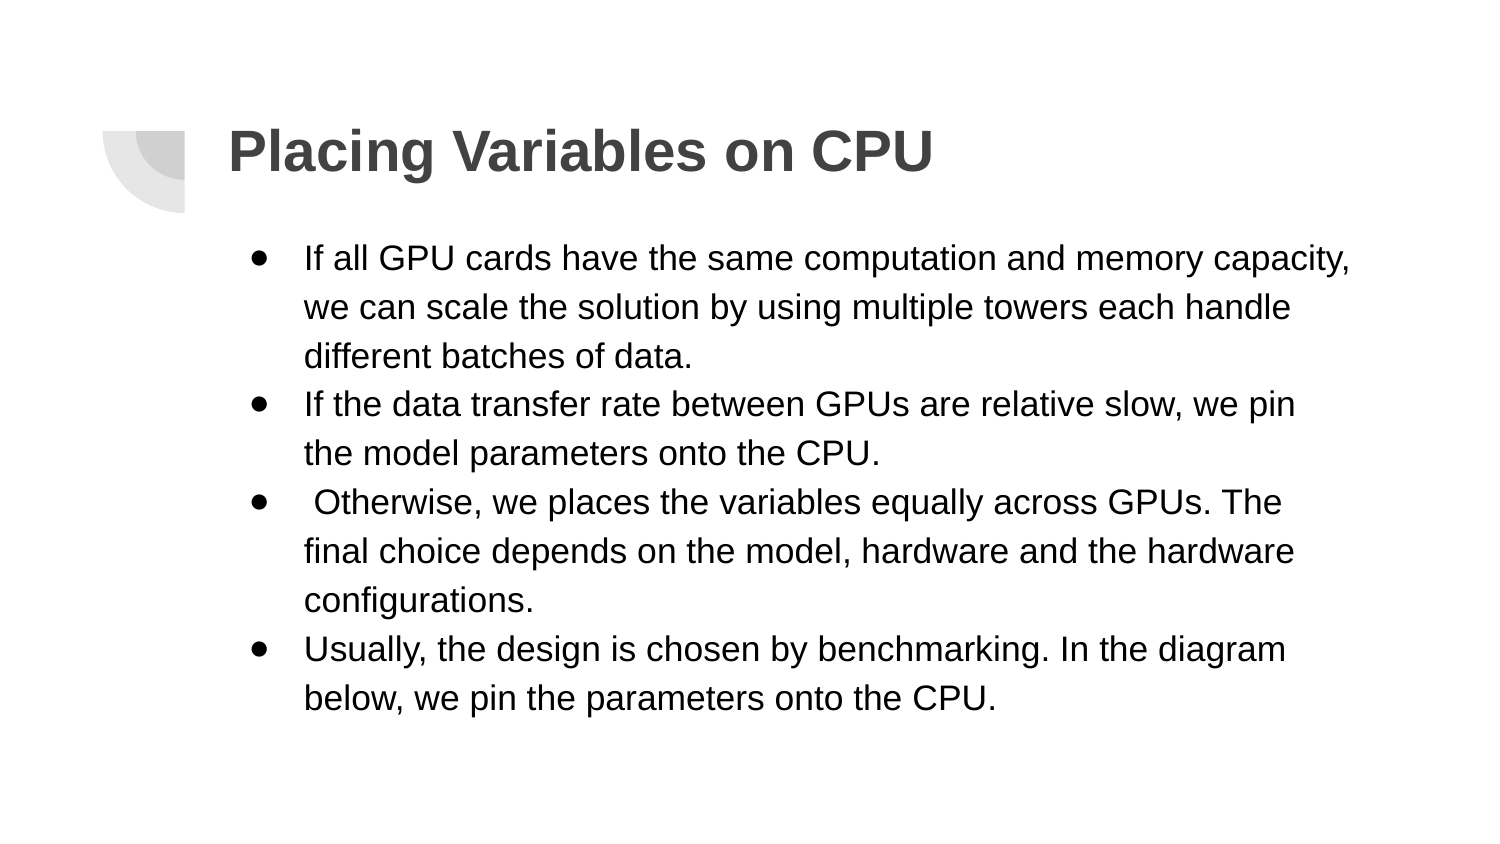

# Placing Variables on CPU
If all GPU cards have the same computation and memory capacity, we can scale the solution by using multiple towers each handle different batches of data.
If the data transfer rate between GPUs are relative slow, we pin the model parameters onto the CPU.
 Otherwise, we places the variables equally across GPUs. The final choice depends on the model, hardware and the hardware configurations.
Usually, the design is chosen by benchmarking. In the diagram below, we pin the parameters onto the CPU.